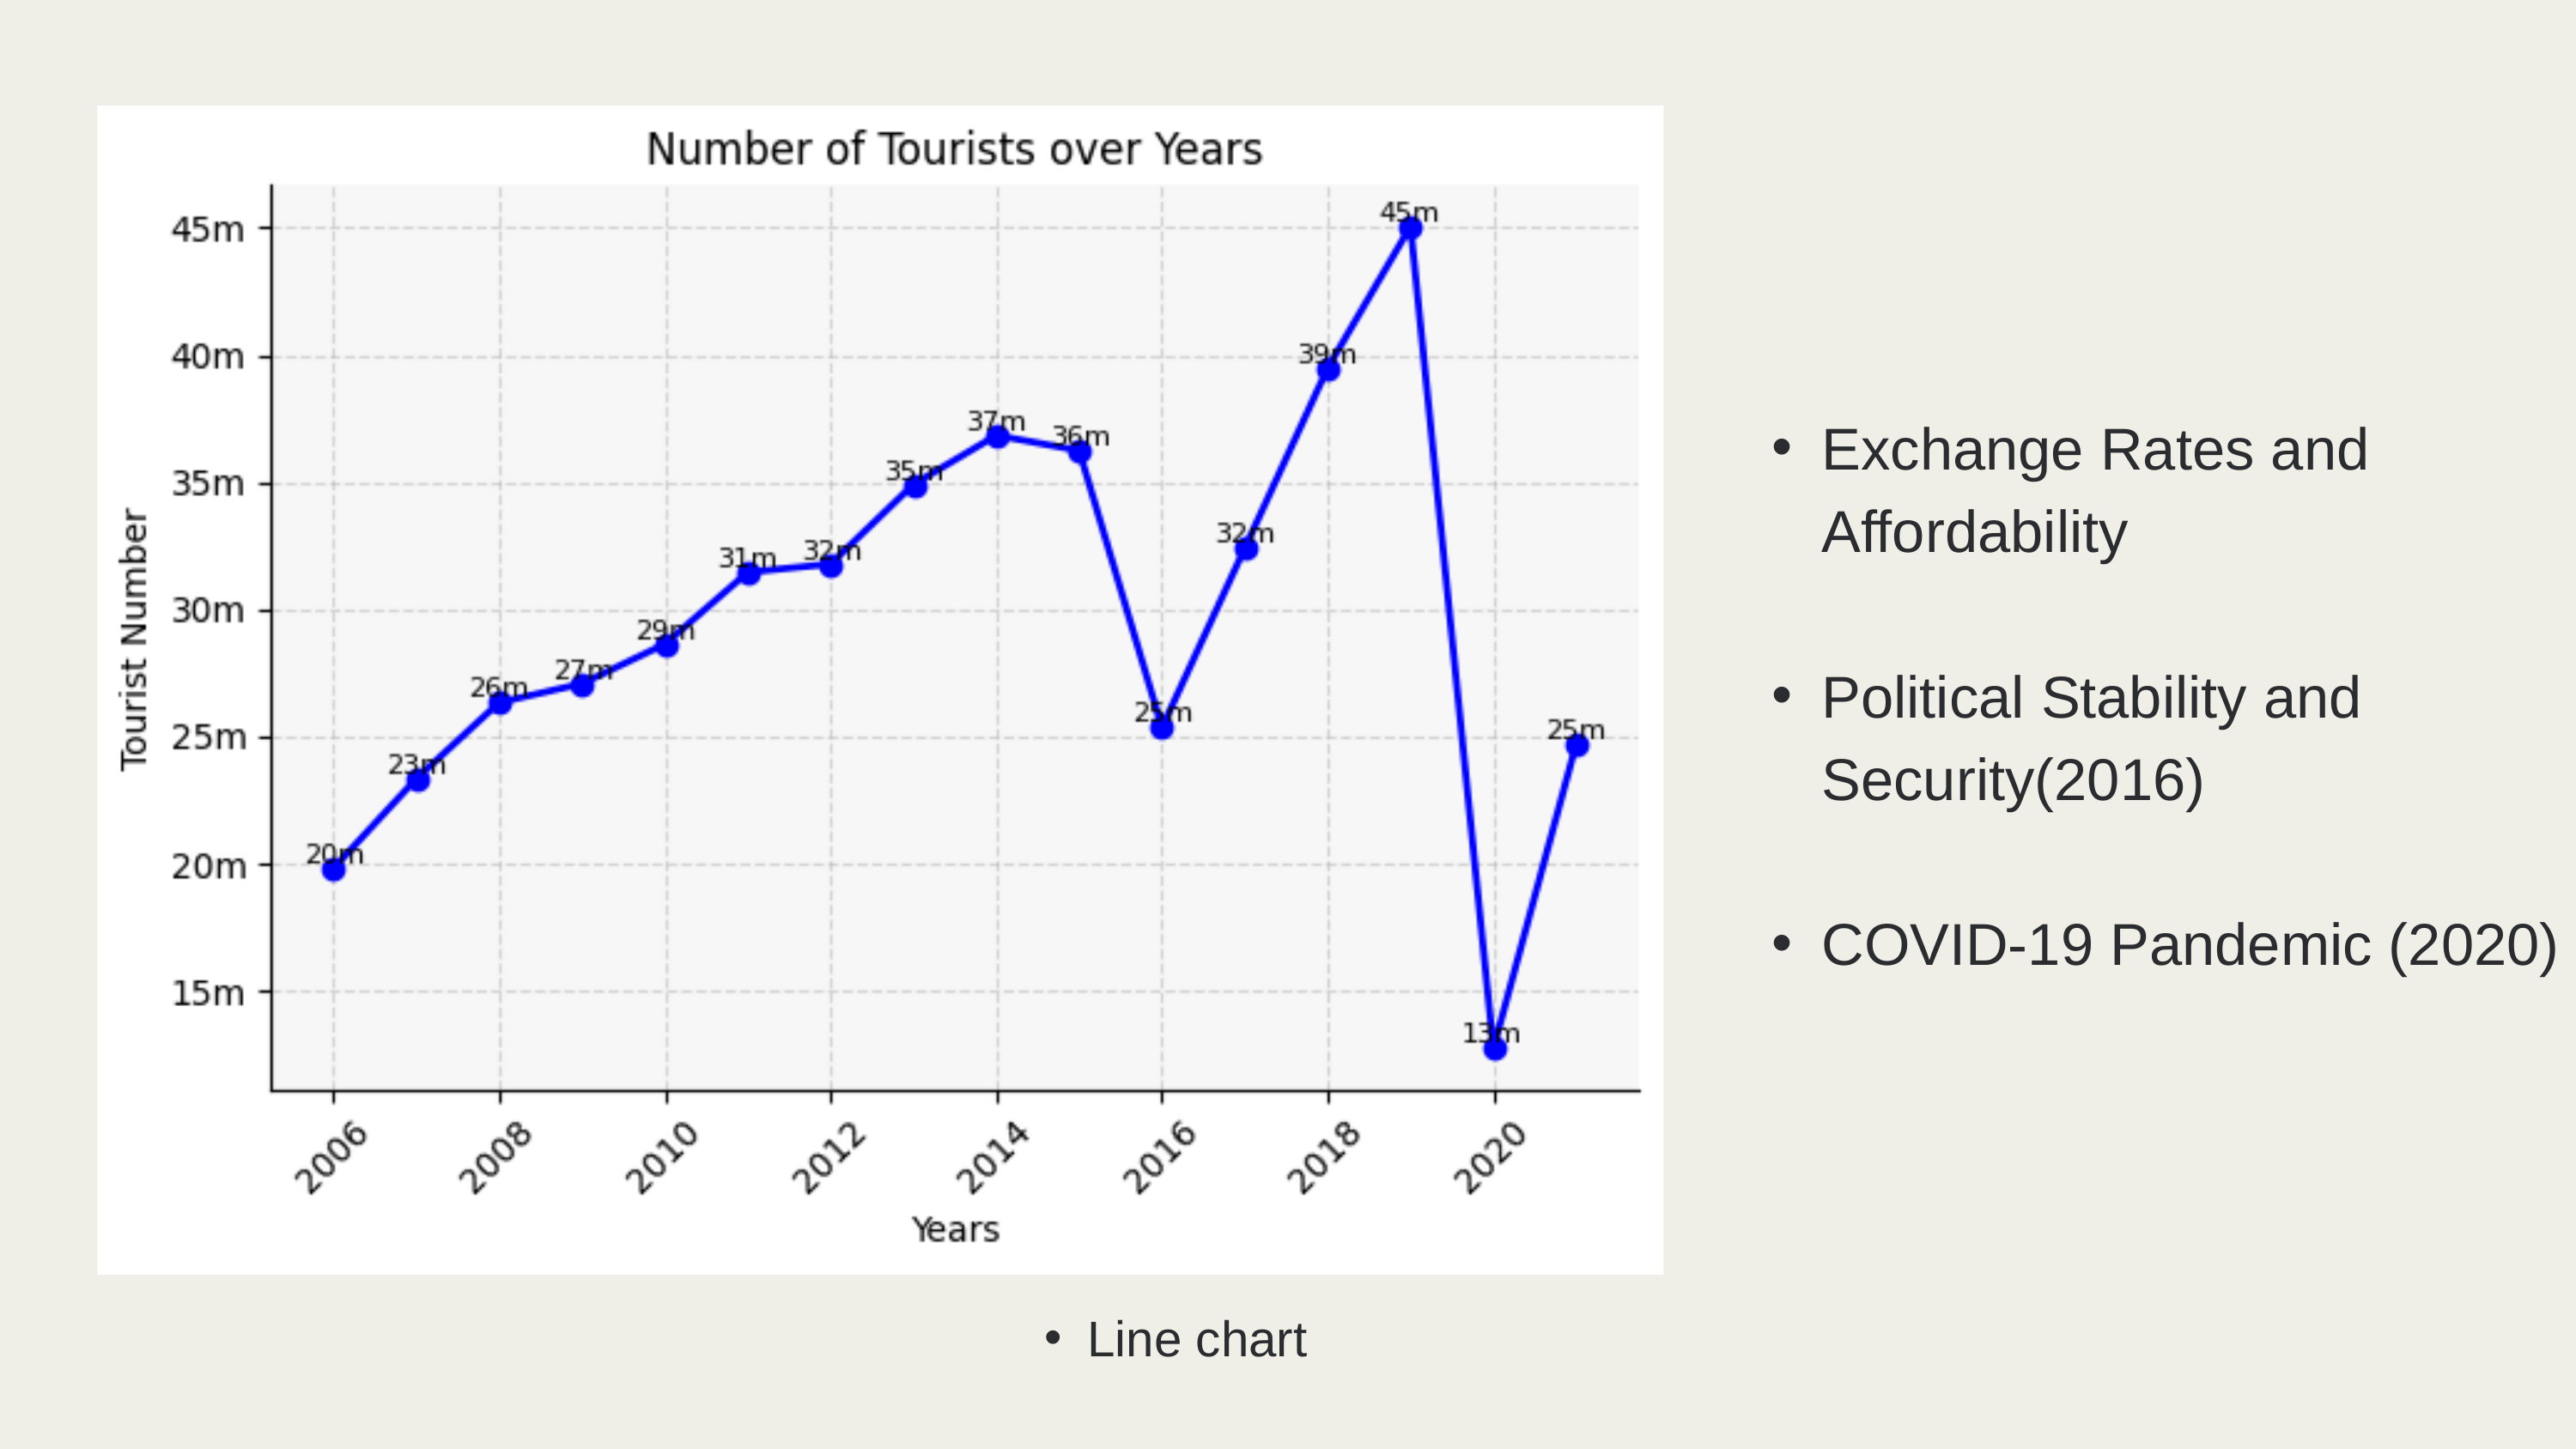

Exchange Rates and Affordability

Political Stability and Security(2016)

COVID-19 Pandemic (2020)
Line chart